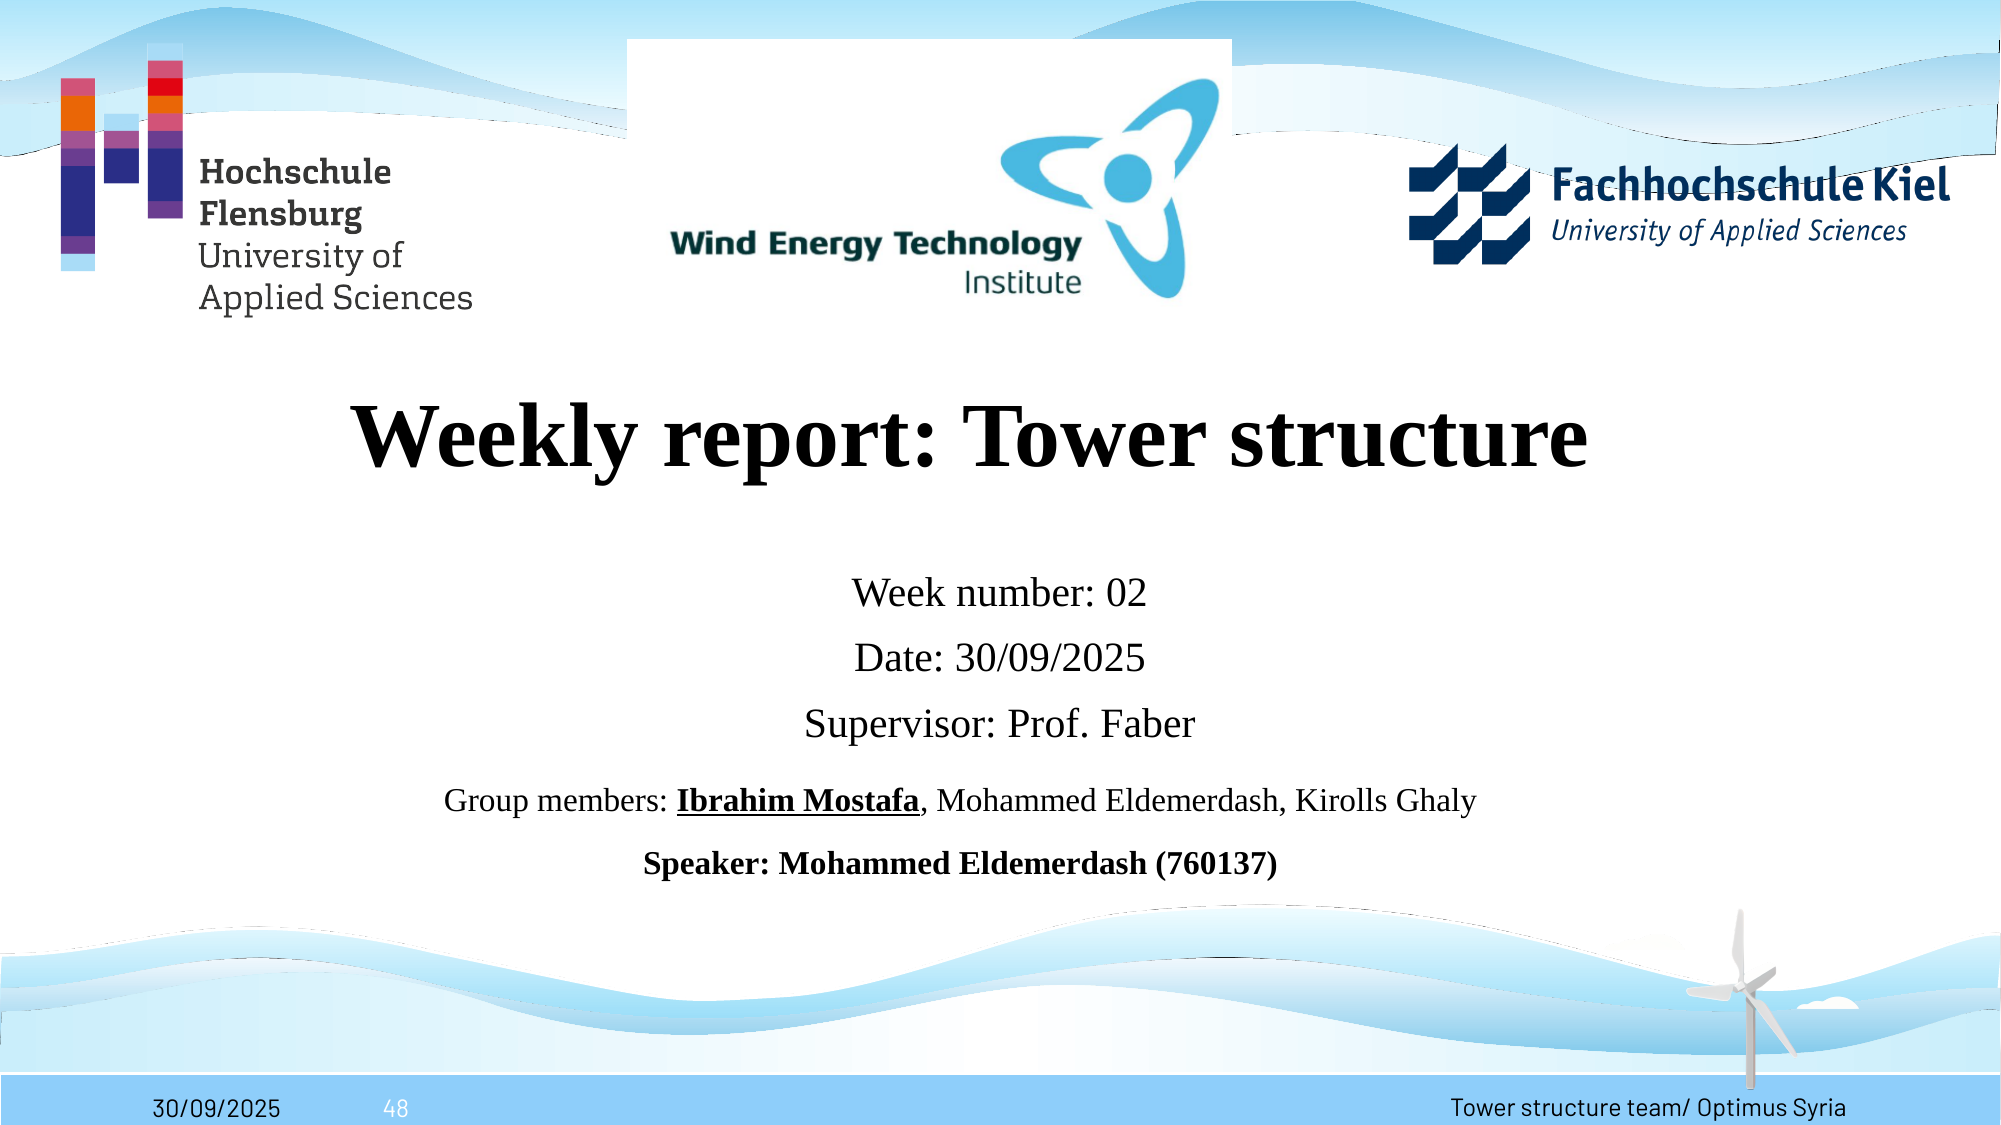

# Weekly report: Tower structure
Week number: 02
Date: 30/09/2025
Supervisor: Prof. Faber
Group members: Ibrahim Mostafa, Mohammed Eldemerdash, Kirolls Ghaly
Speaker: Mohammed Eldemerdash (760137)
Tower structure team/ Optimus Syria
30/09/2025
48